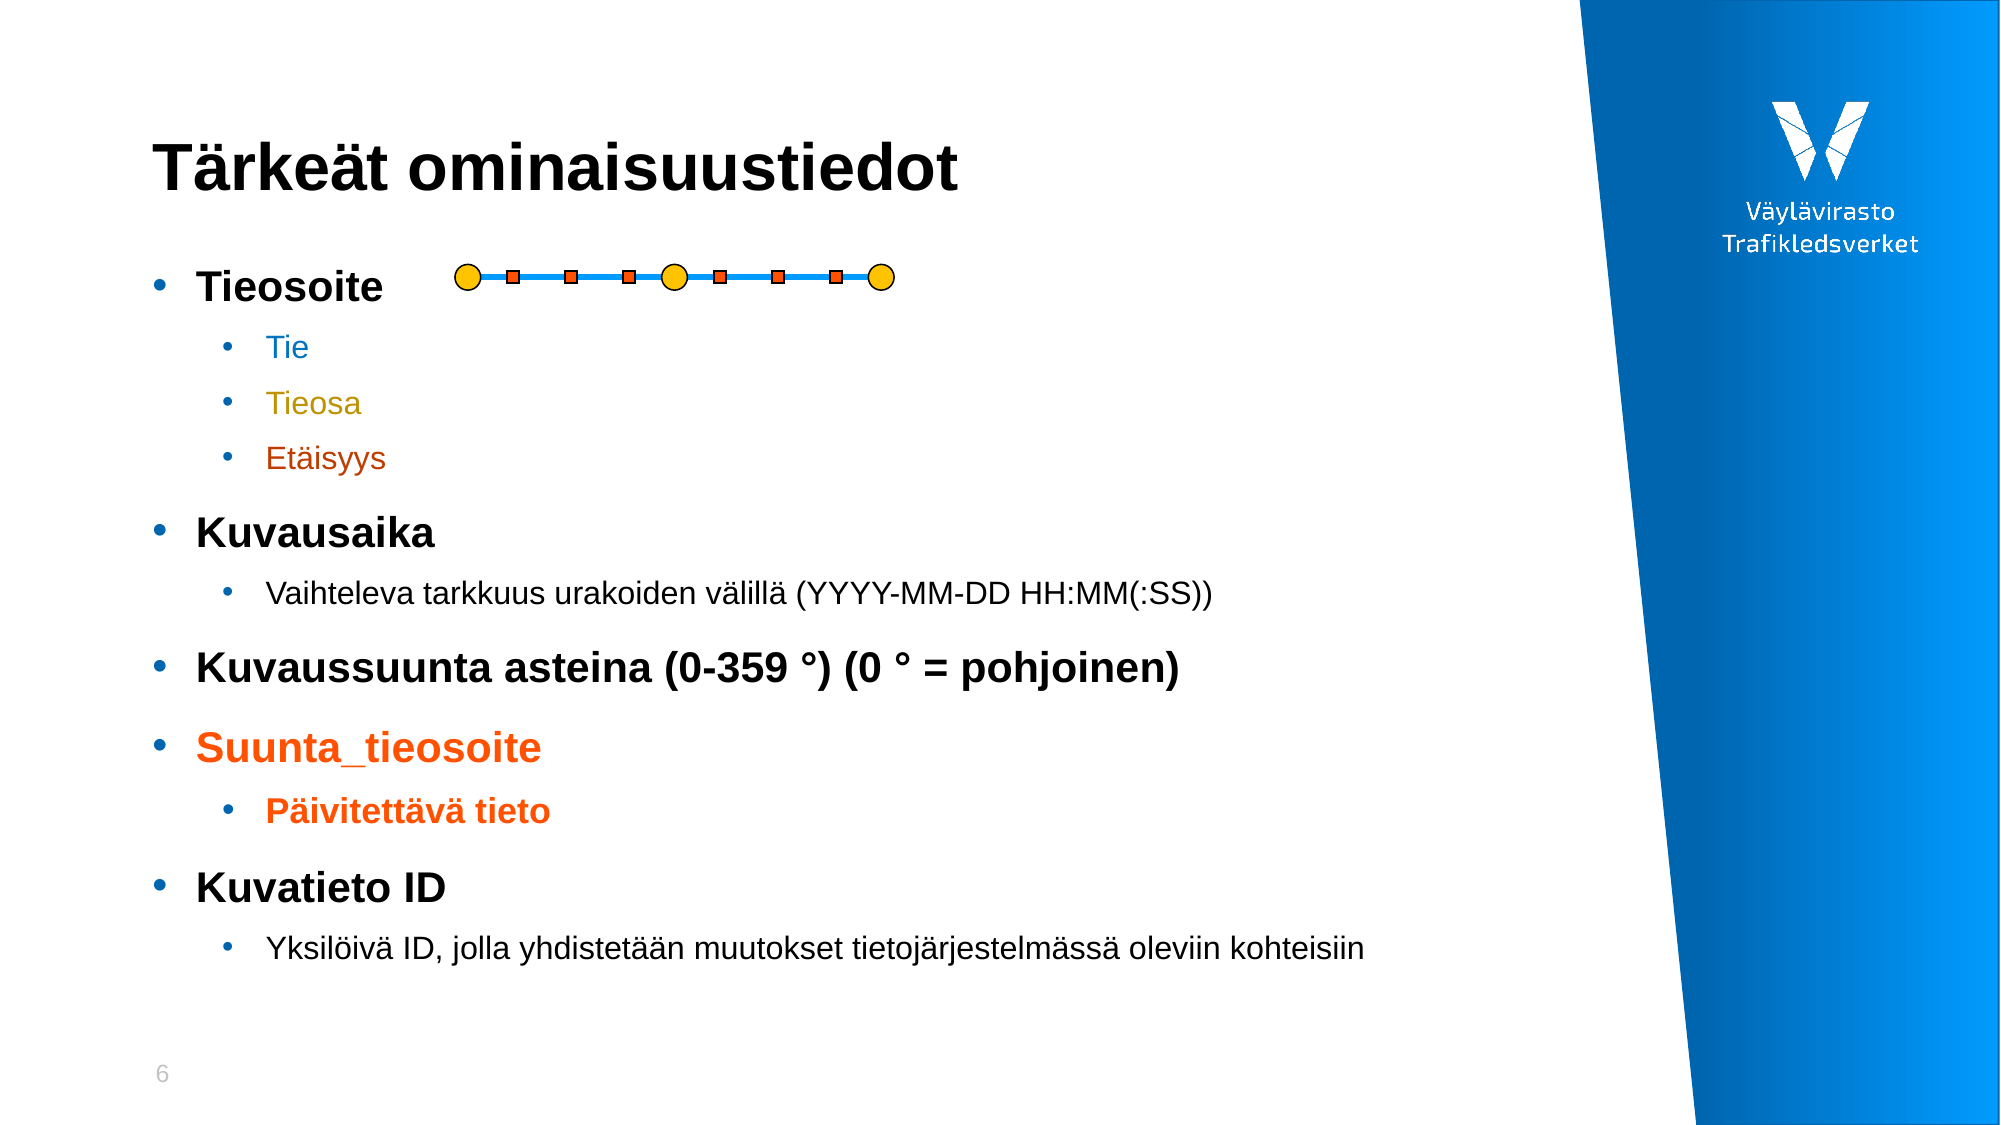

# Tärkeät ominaisuustiedot
Tieosoite
Tie
Tieosa
Etäisyys
Kuvausaika
Vaihteleva tarkkuus urakoiden välillä (YYYY-MM-DD HH:MM(:SS))
Kuvaussuunta asteina (0-359 °) (0 ° = pohjoinen)
Suunta_tieosoite
Päivitettävä tieto
Kuvatieto ID
Yksilöivä ID, jolla yhdistetään muutokset tietojärjestelmässä oleviin kohteisiin

6